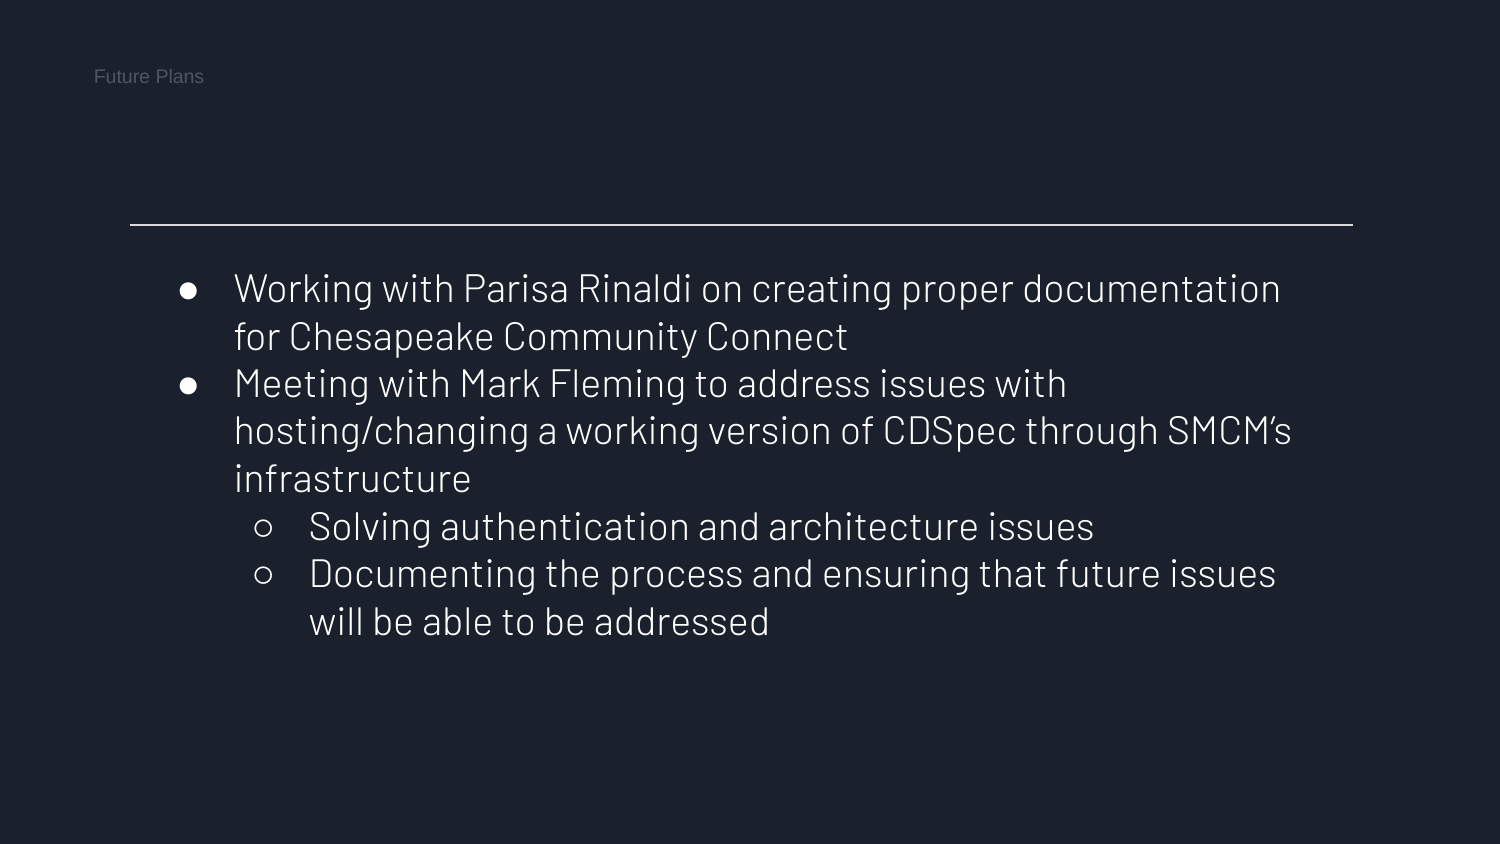

8
Future Plans
Working with Parisa Rinaldi on creating proper documentation for Chesapeake Community Connect
Meeting with Mark Fleming to address issues with hosting/changing a working version of CDSpec through SMCM’s infrastructure
Solving authentication and architecture issues
Documenting the process and ensuring that future issues will be able to be addressed